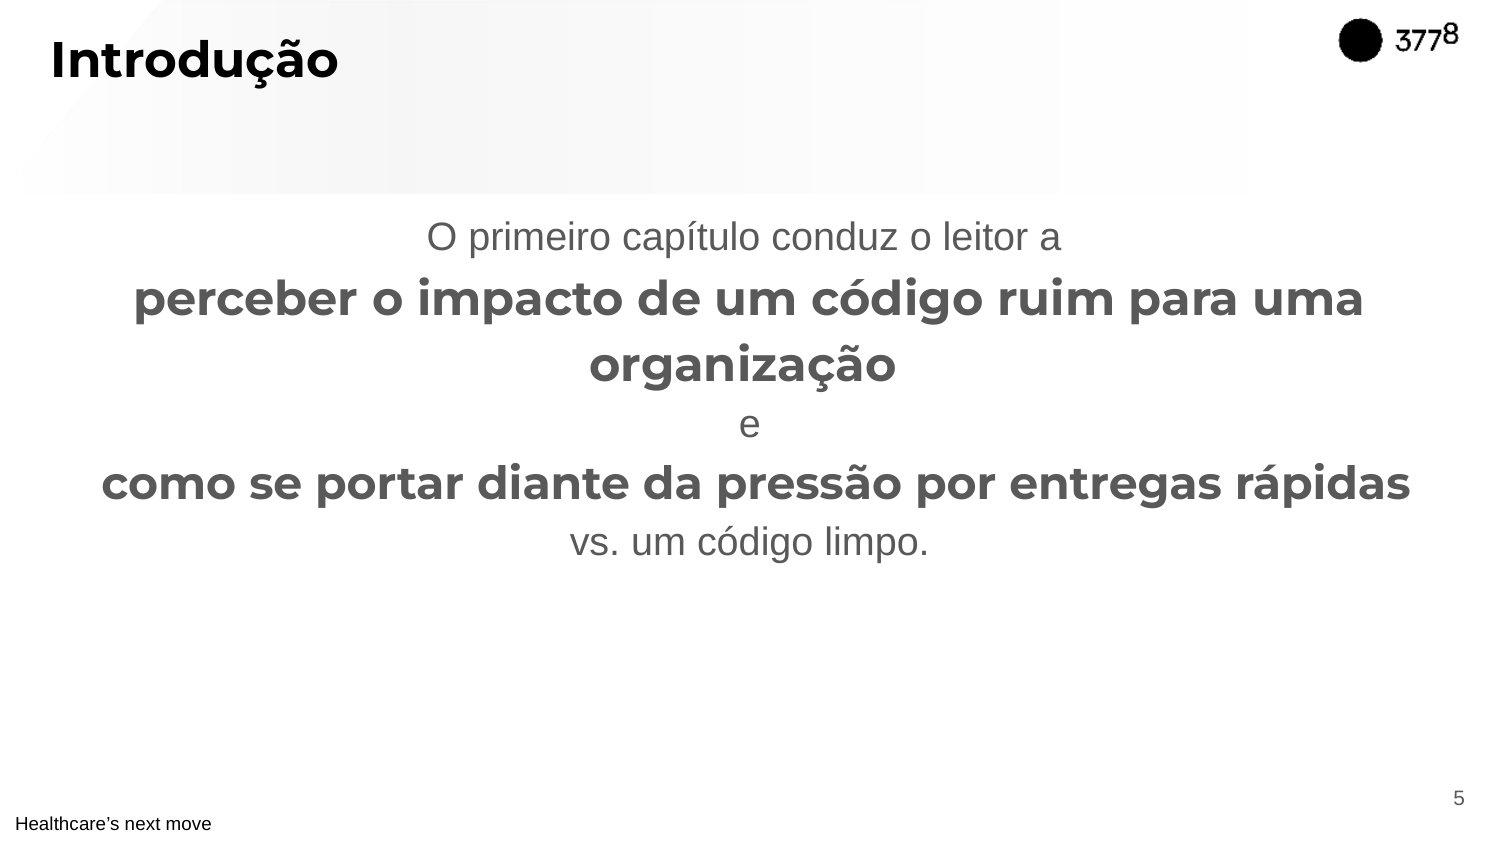

# Introdução
O primeiro capítulo conduz o leitor a
perceber o impacto de um código ruim para uma organização
e
 como se portar diante da pressão por entregas rápidas vs. um código limpo.
5